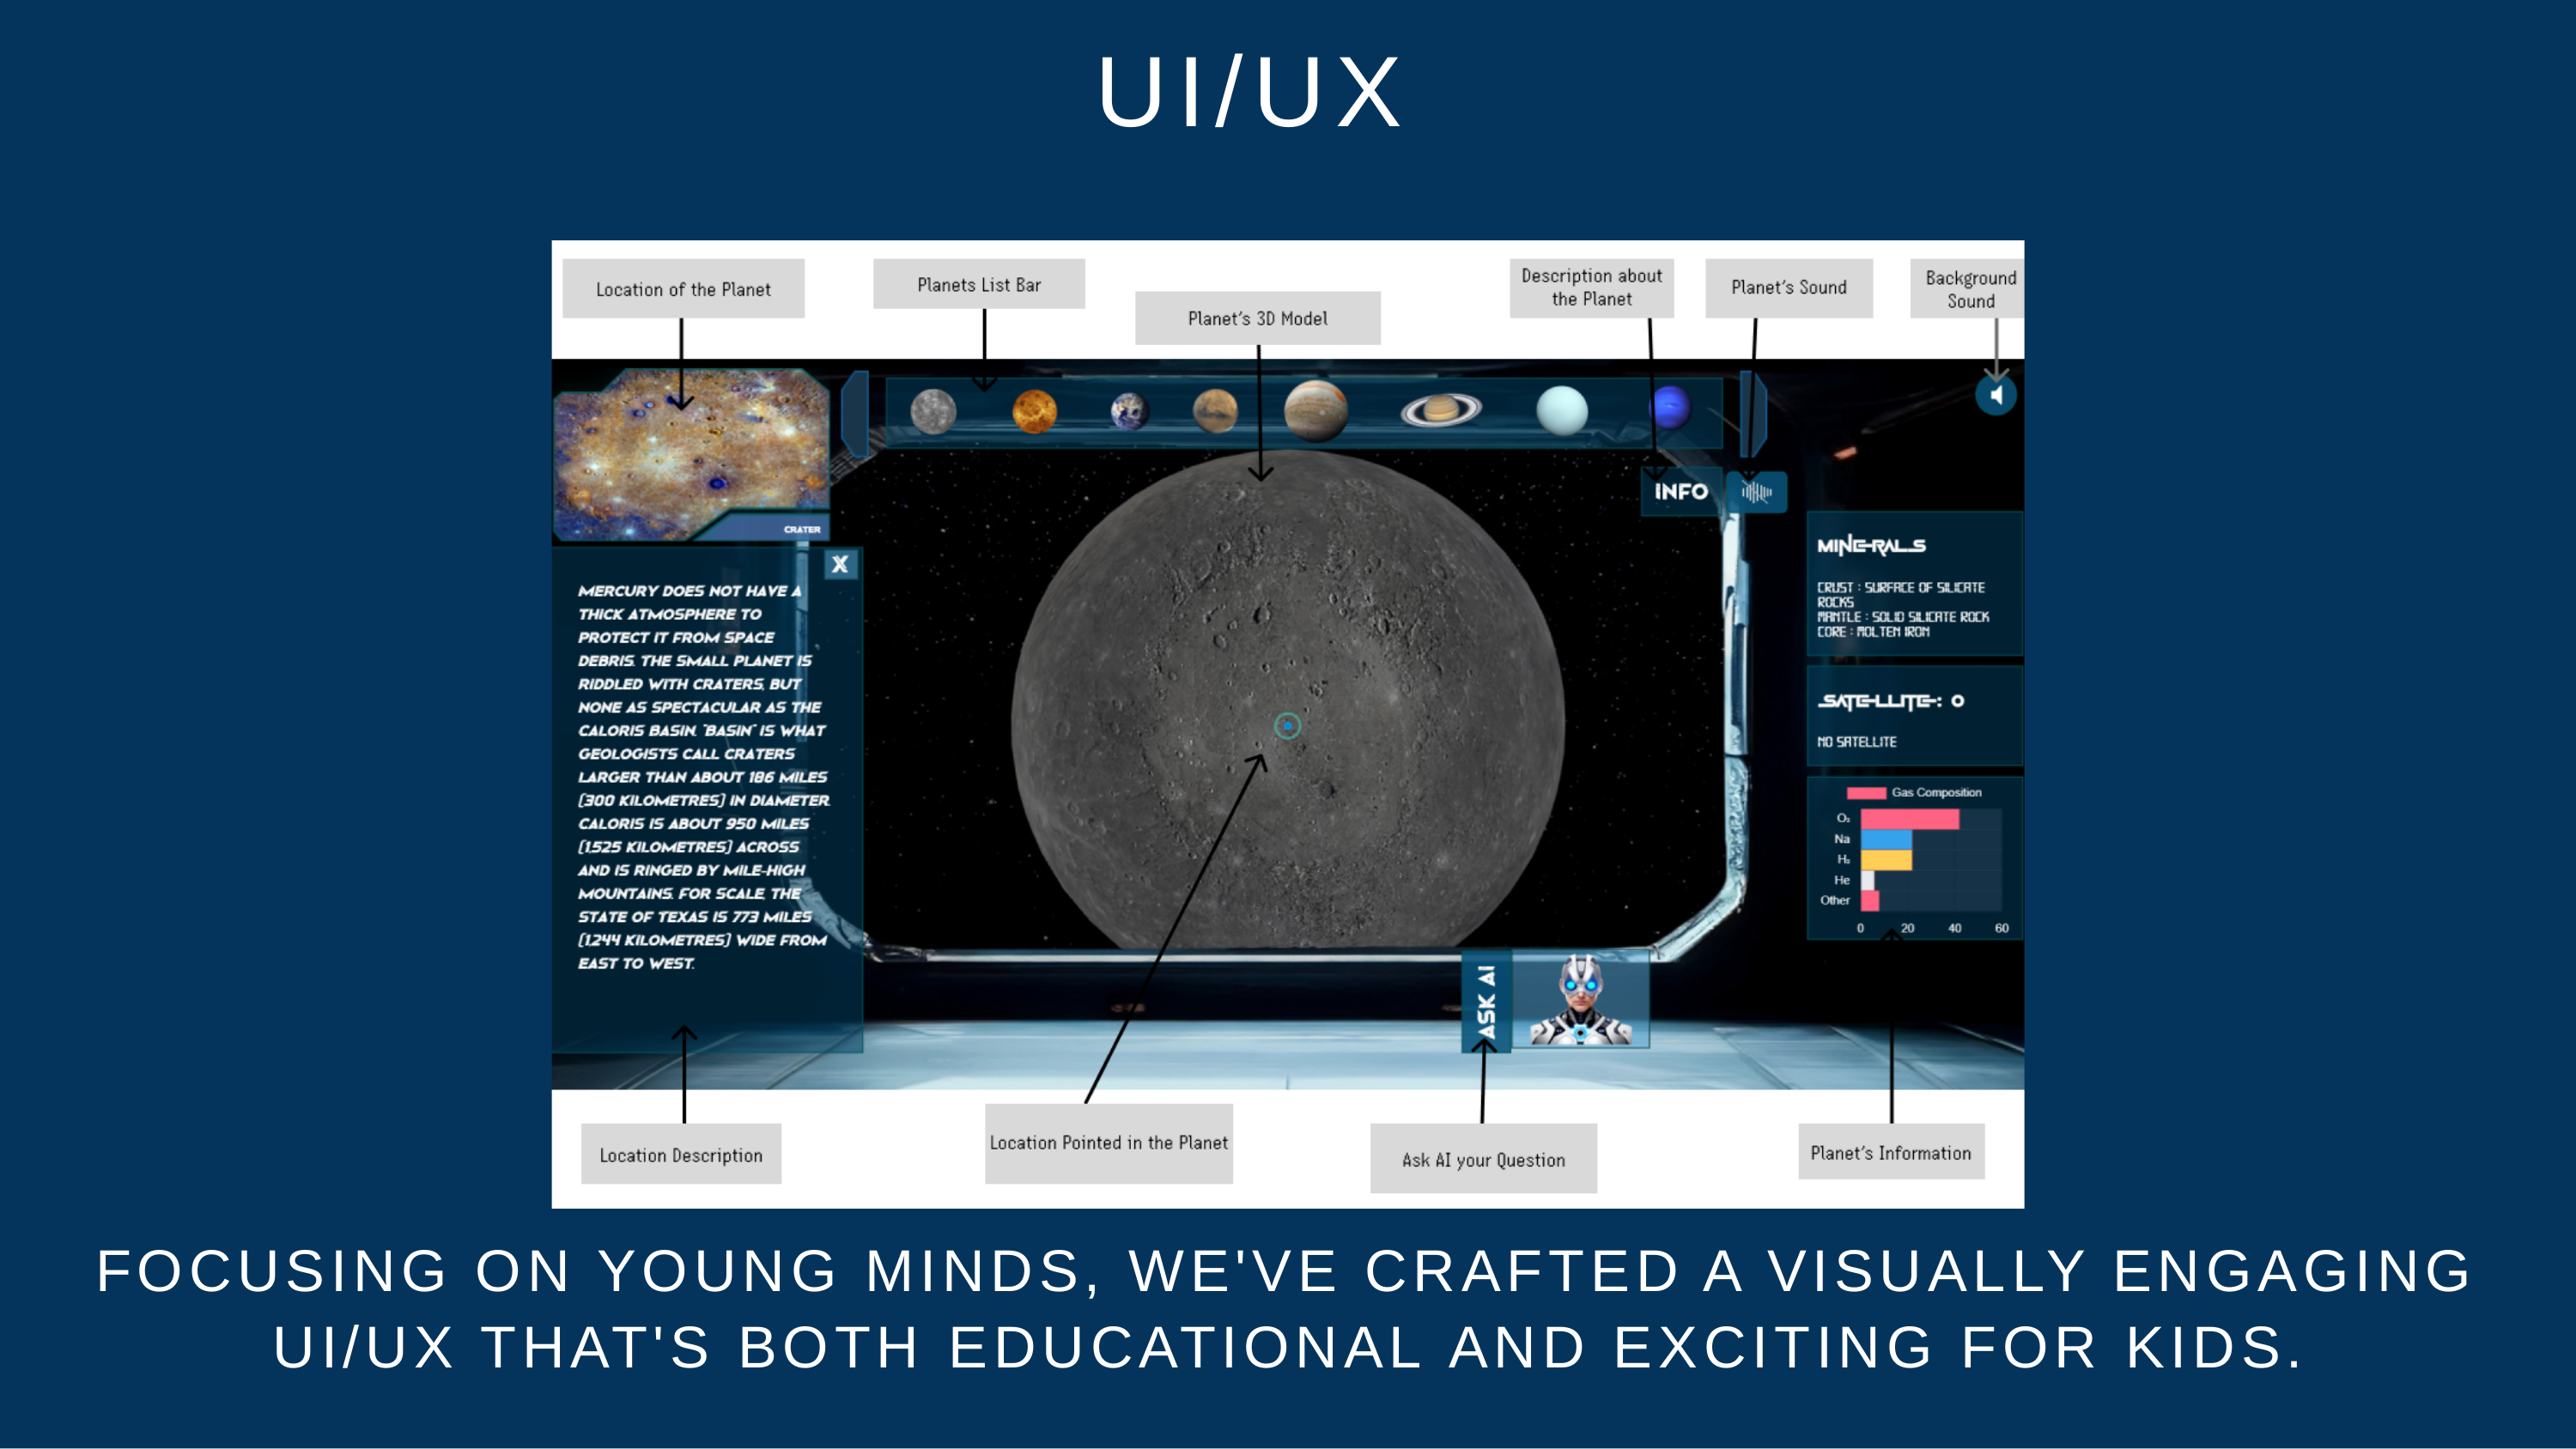

UI/UX

FOCUSING ON YOUNG MINDS, WE'VE CRAFTED A VISUALLY ENGAGING UI/UX THAT'S BOTH EDUCATIONAL AND EXCITING FOR KIDS.
FINDING YOUR CREATIVE NICHE | CHC 2020